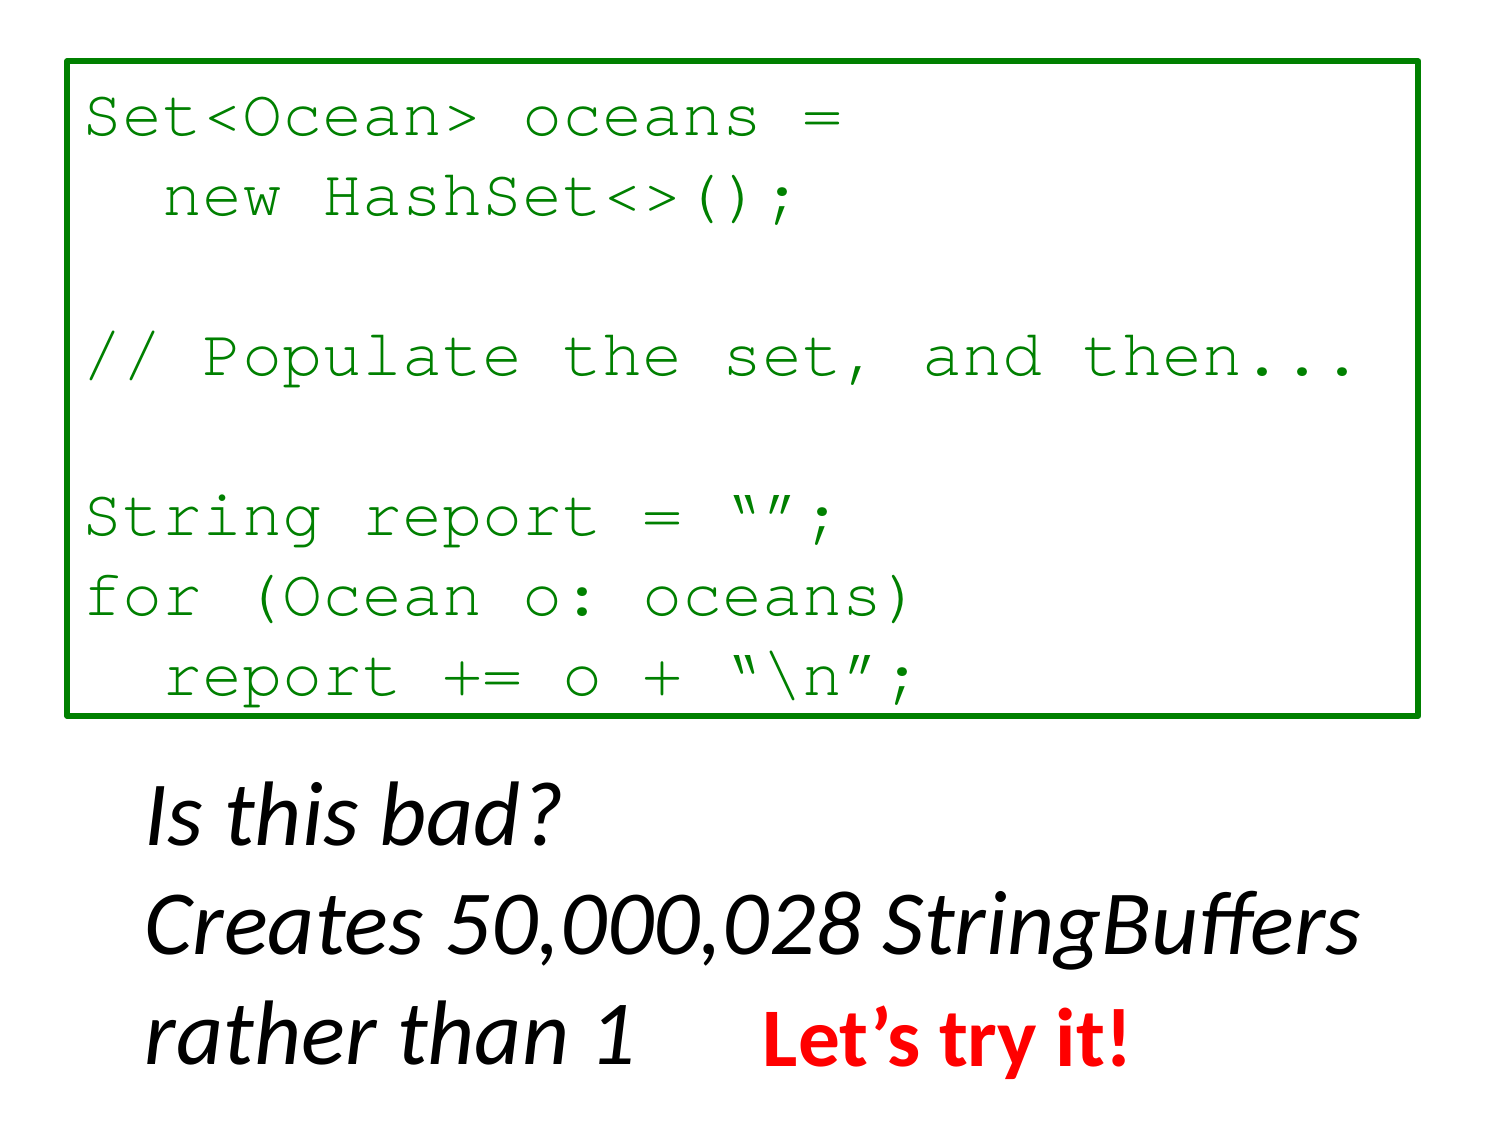

Set<Ocean> oceans =
  new HashSet<>();

// Populate the set, and then...

String report = “”;
for (Ocean o: oceans)
  report += o + “\n”;
Is this bad?
Creates 50,000,028 StringBuffers rather than 1
Let’s try it!